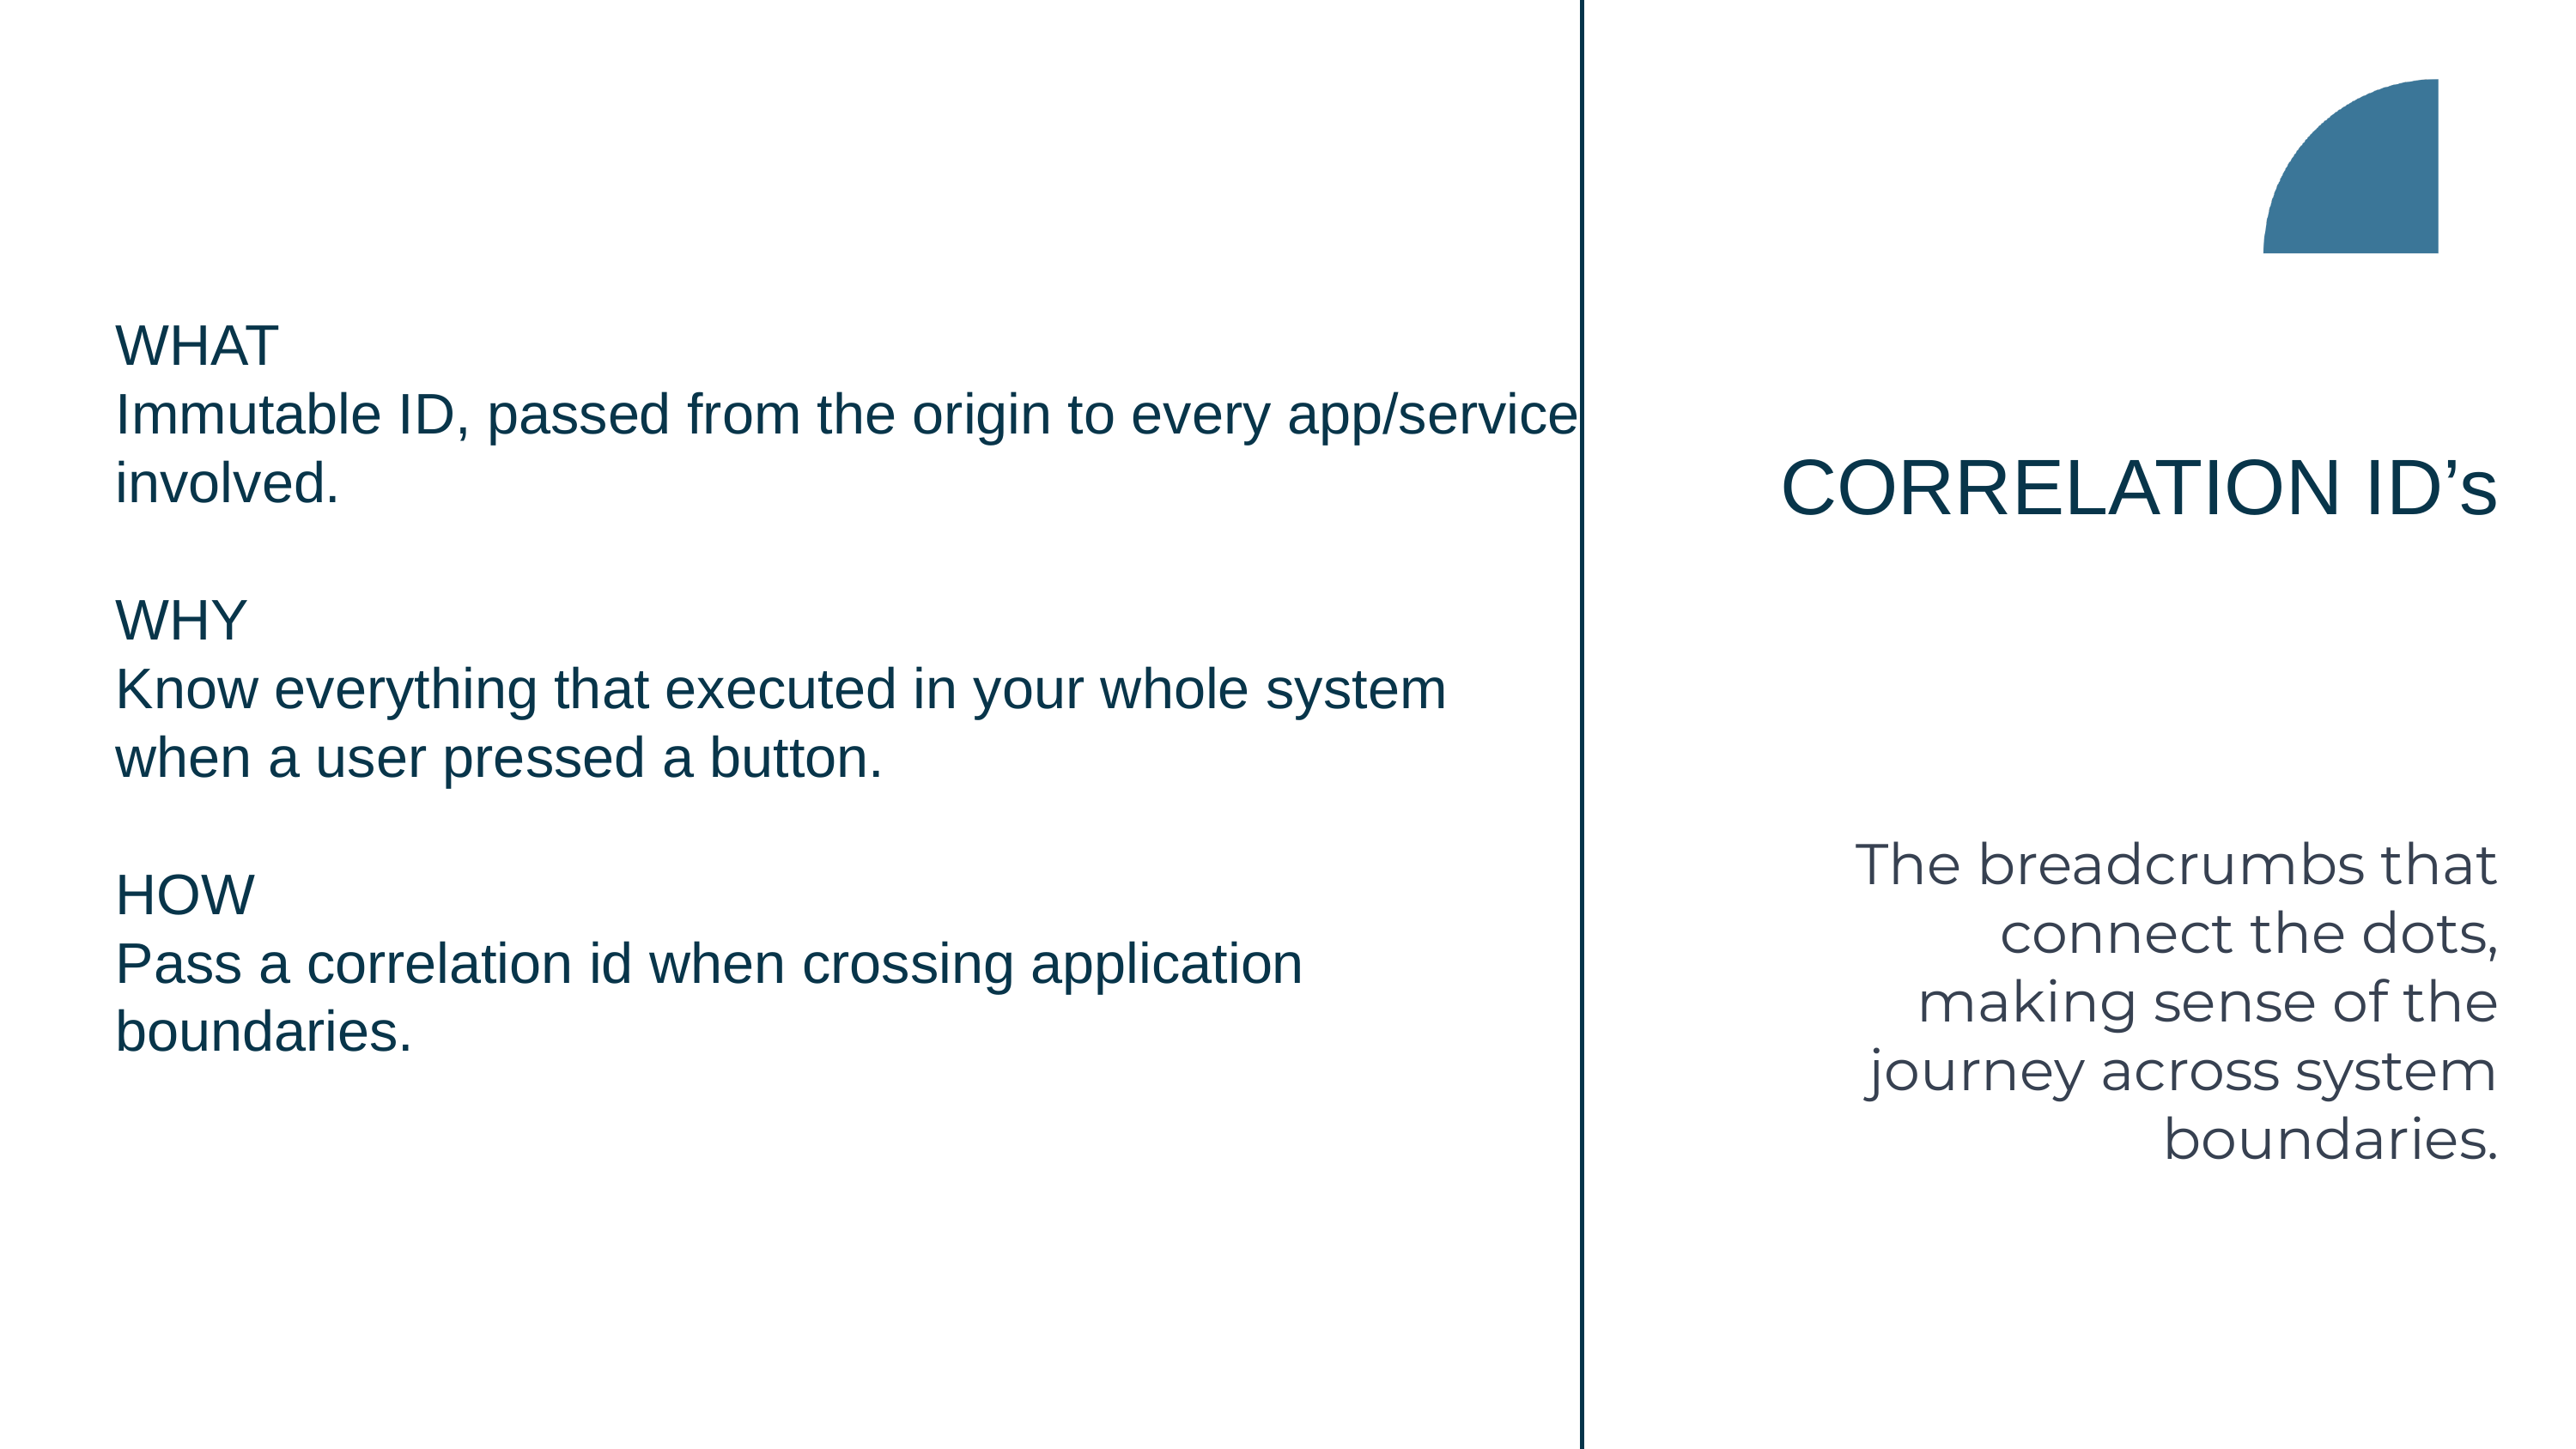

WHAT
Immutable ID, passed from the origin to every app/service involved.

WHY
Know everything that executed in your whole system when a user pressed a button.

HOW
Pass a correlation id when crossing application boundaries.
# CORRELATION ID’s
The breadcrumbs that connect the dots, making sense of the journey across system boundaries.